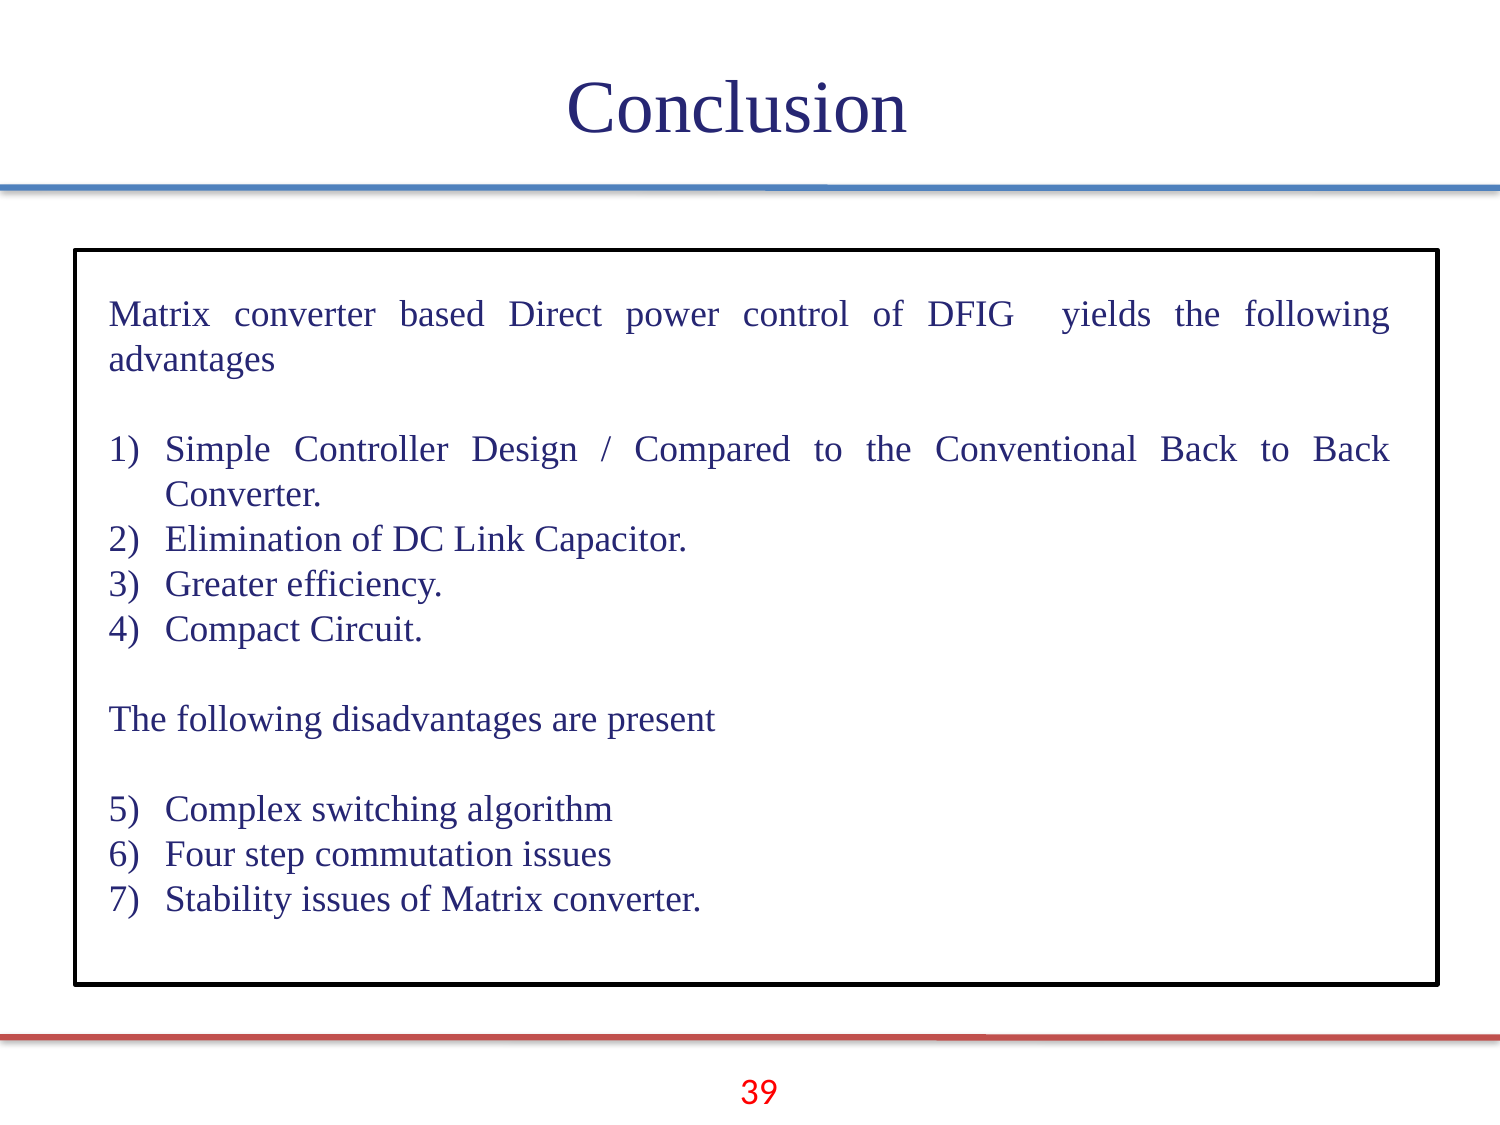

Conclusion

Matrix converter based Direct power control of DFIG  yields the following advantages

Simple Controller Design / Compared to the Conventional Back to Back Converter.
Elimination of DC Link Capacitor.
Greater efficiency.
Compact Circuit.

The following disadvantages are present

Complex switching algorithm
Four step commutation issues
Stability issues of Matrix converter.
39